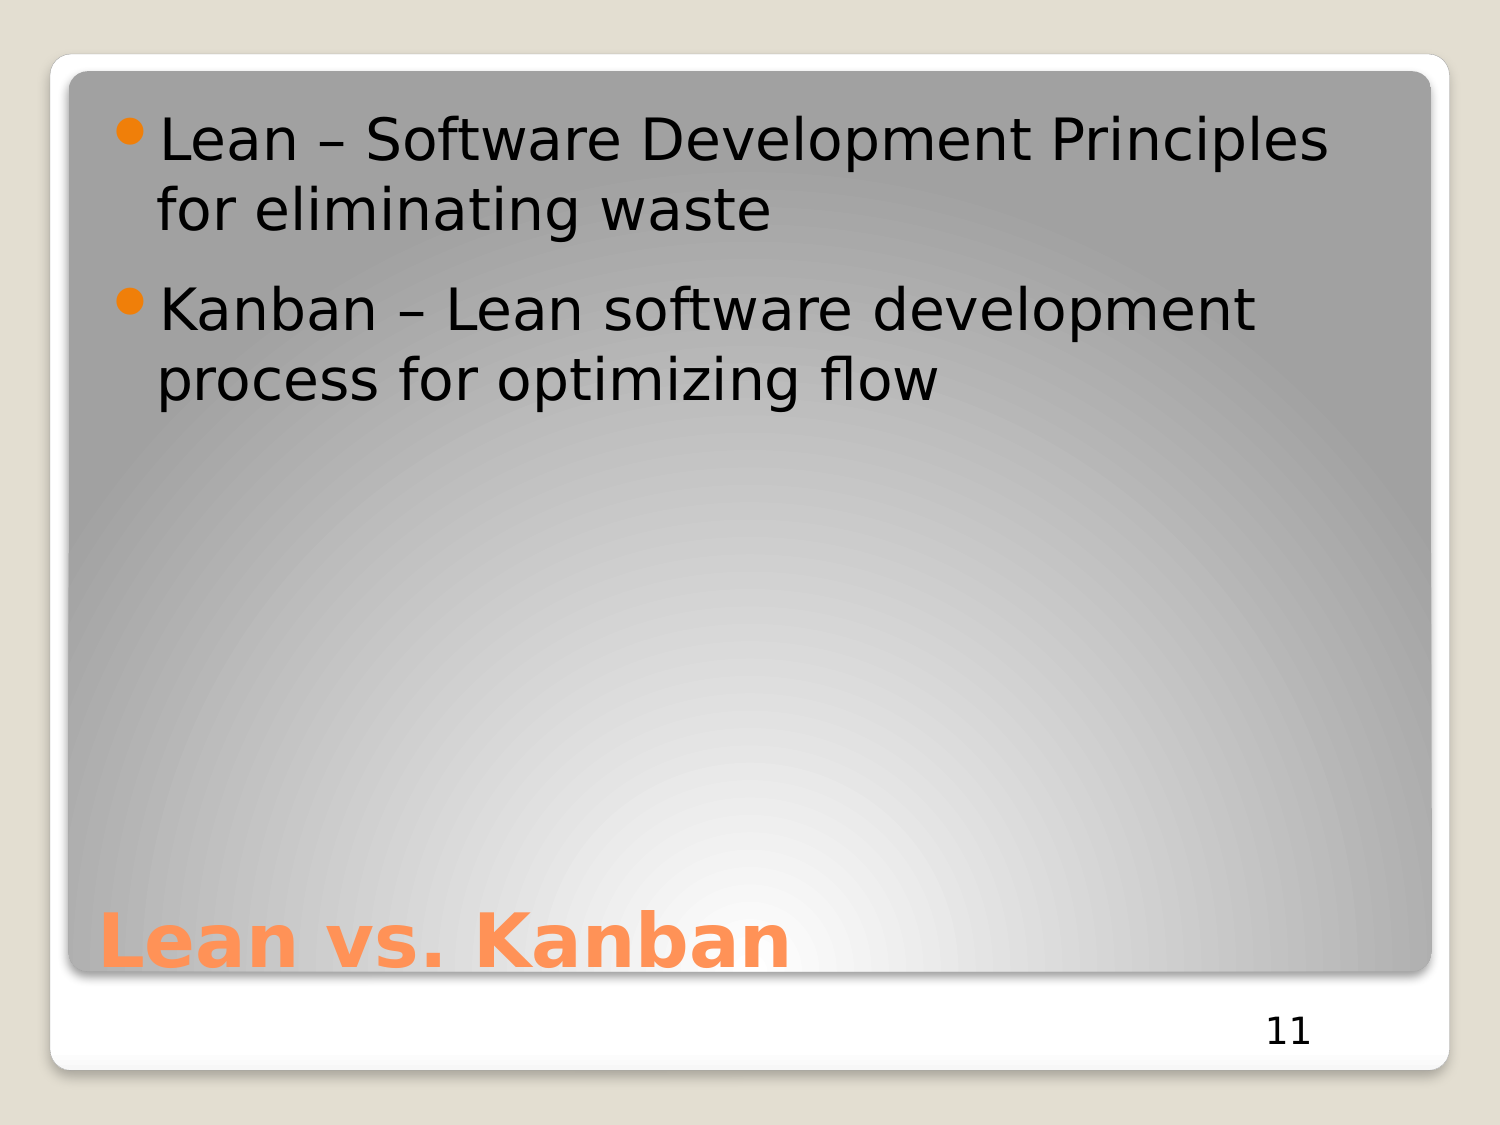

Lean – Software Development Principles for eliminating waste
Kanban – Lean software development process for optimizing flow
# Lean vs. Kanban
11